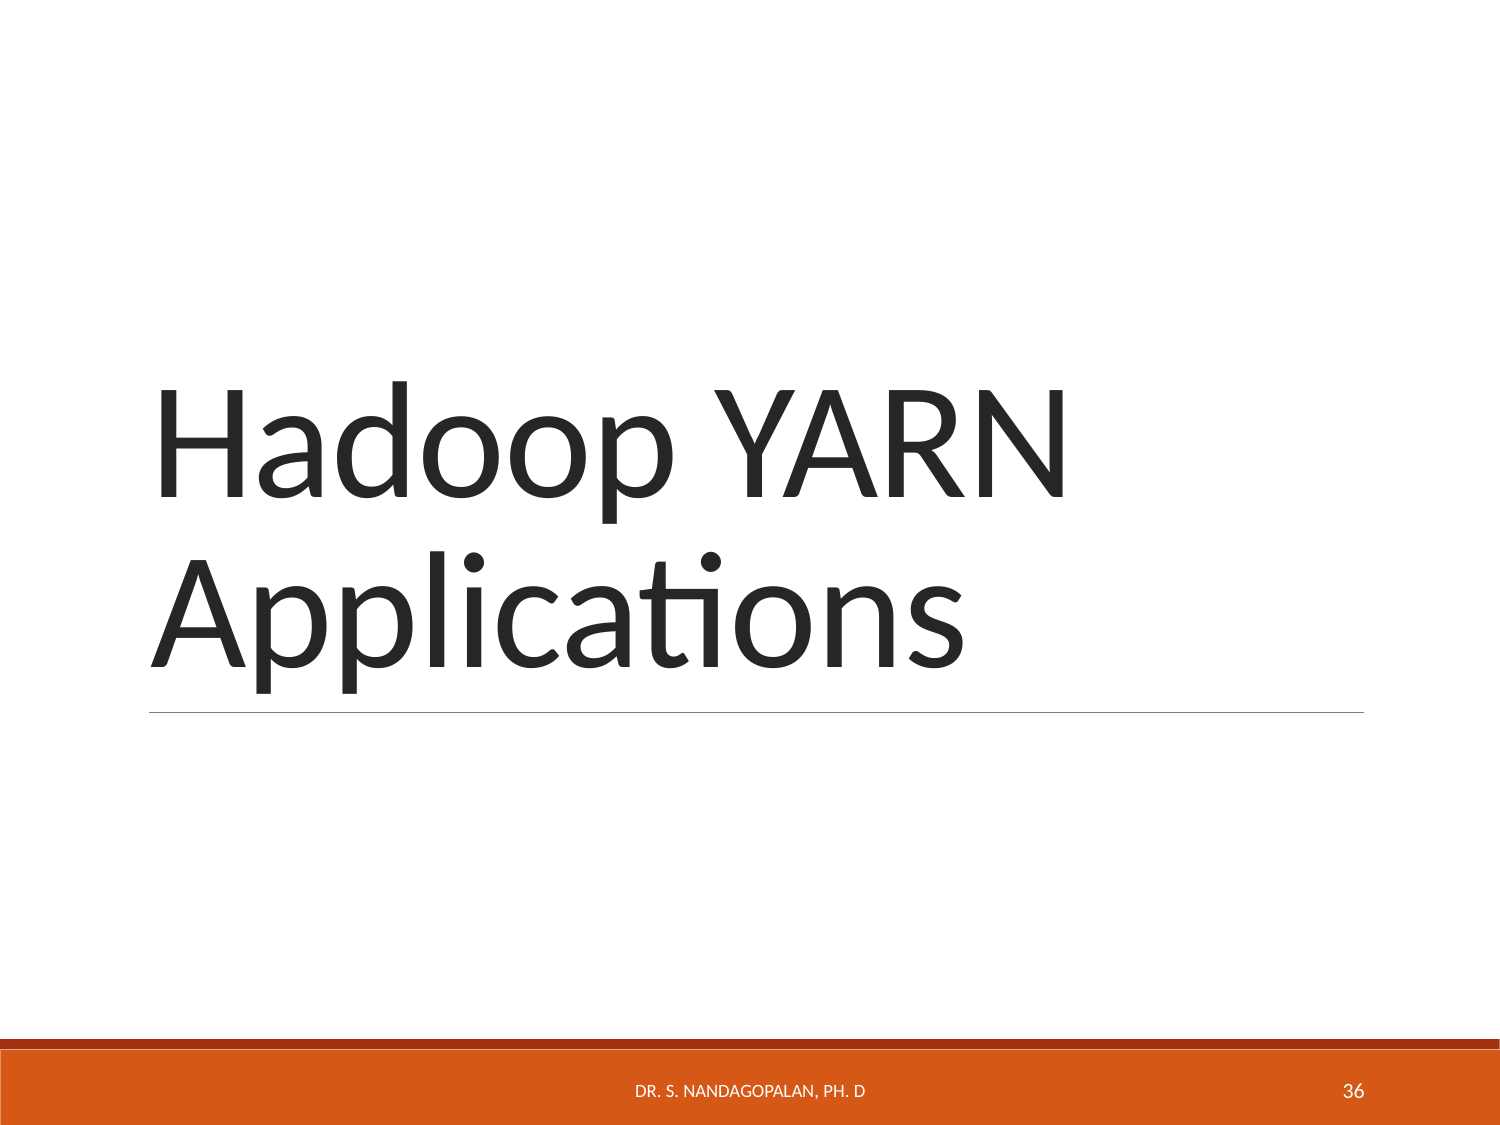

# Hadoop YARN Applications

Dr. S. Nandagopalan, Ph. D
36